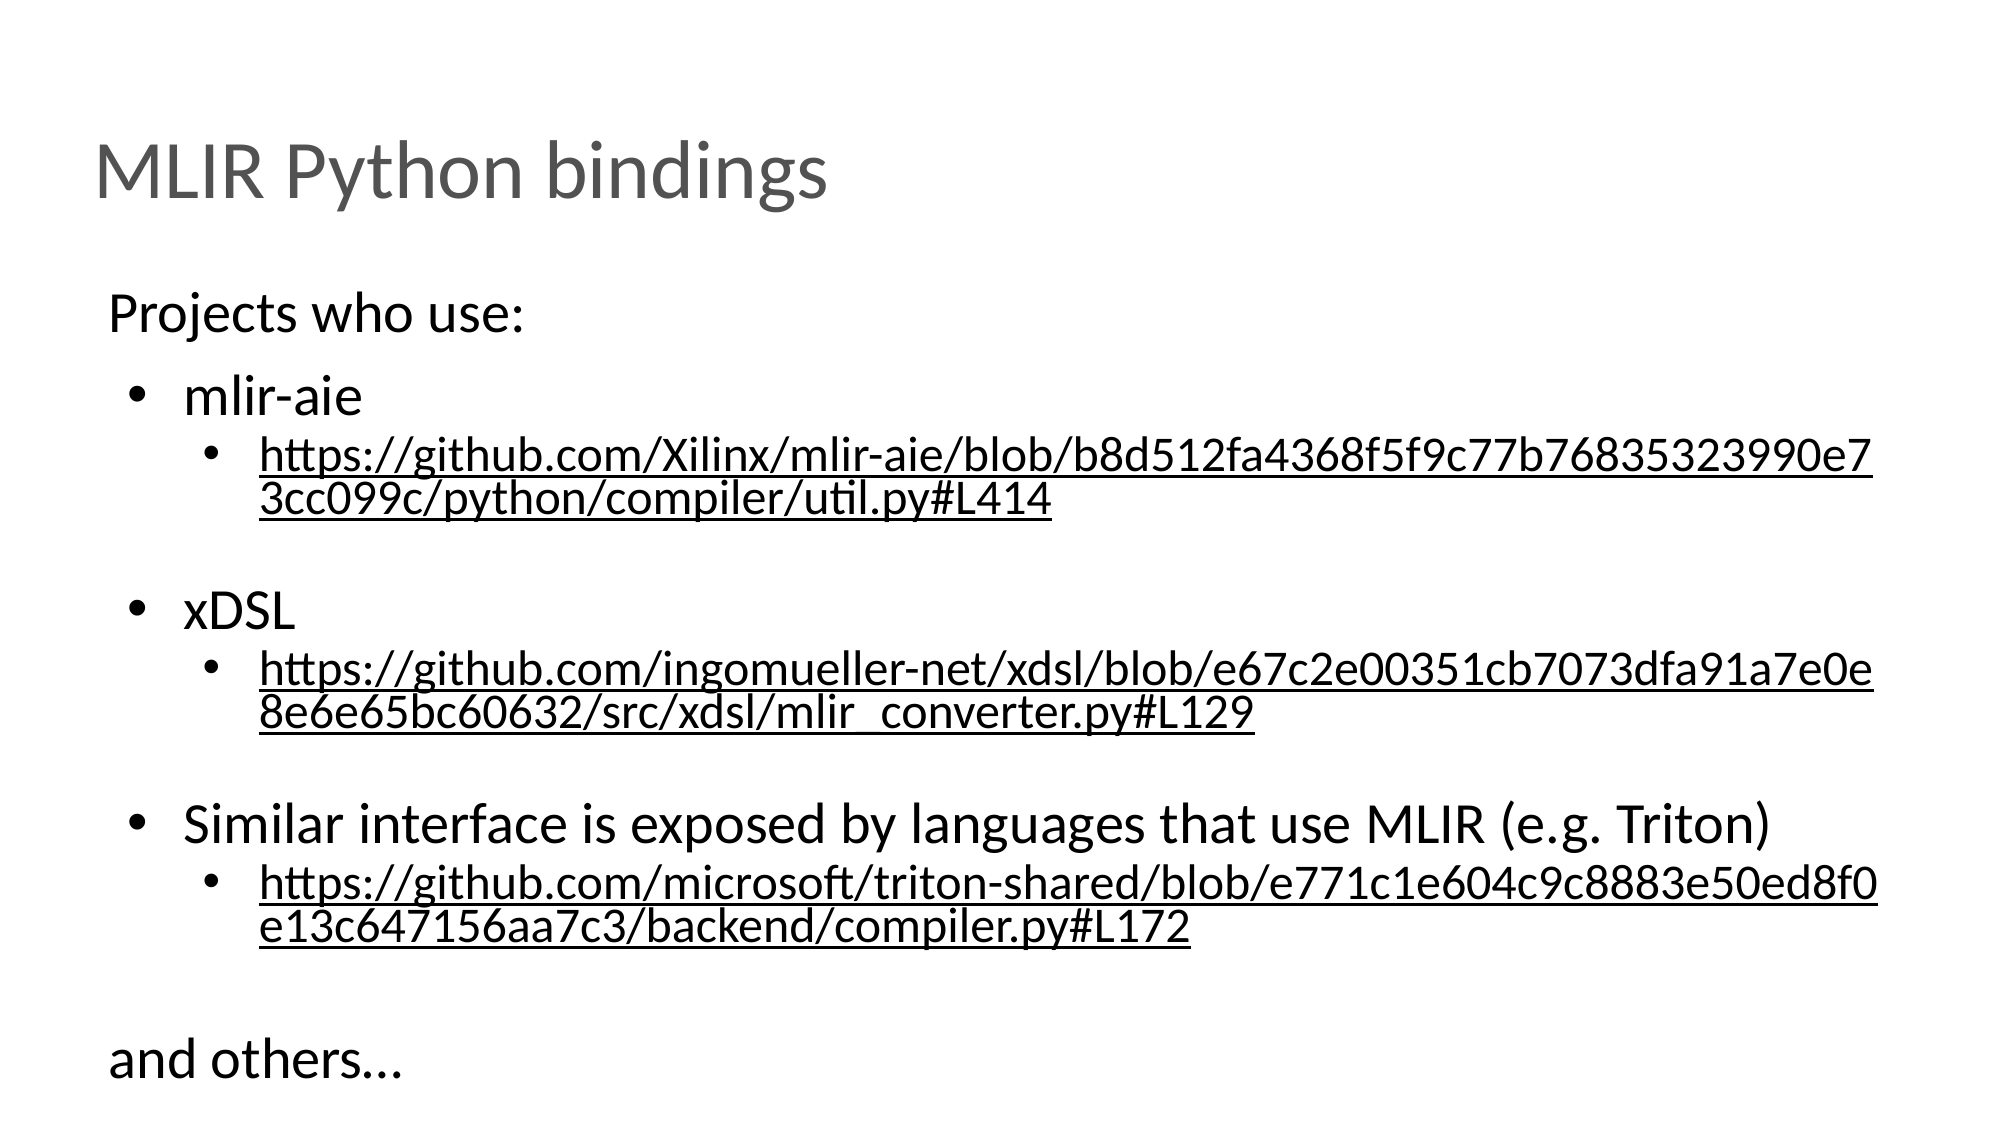

# MLIR Python bindings
Projects who use:
mlir-aie
https://github.com/Xilinx/mlir-aie/blob/b8d512fa4368f5f9c77b76835323990e73cc099c/python/compiler/util.py#L414
xDSL
https://github.com/ingomueller-net/xdsl/blob/e67c2e00351cb7073dfa91a7e0e8e6e65bc60632/src/xdsl/mlir_converter.py#L129
Similar interface is exposed by languages that use MLIR (e.g. Triton)
https://github.com/microsoft/triton-shared/blob/e771c1e604c9c8883e50ed8f0e13c647156aa7c3/backend/compiler.py#L172
and others…